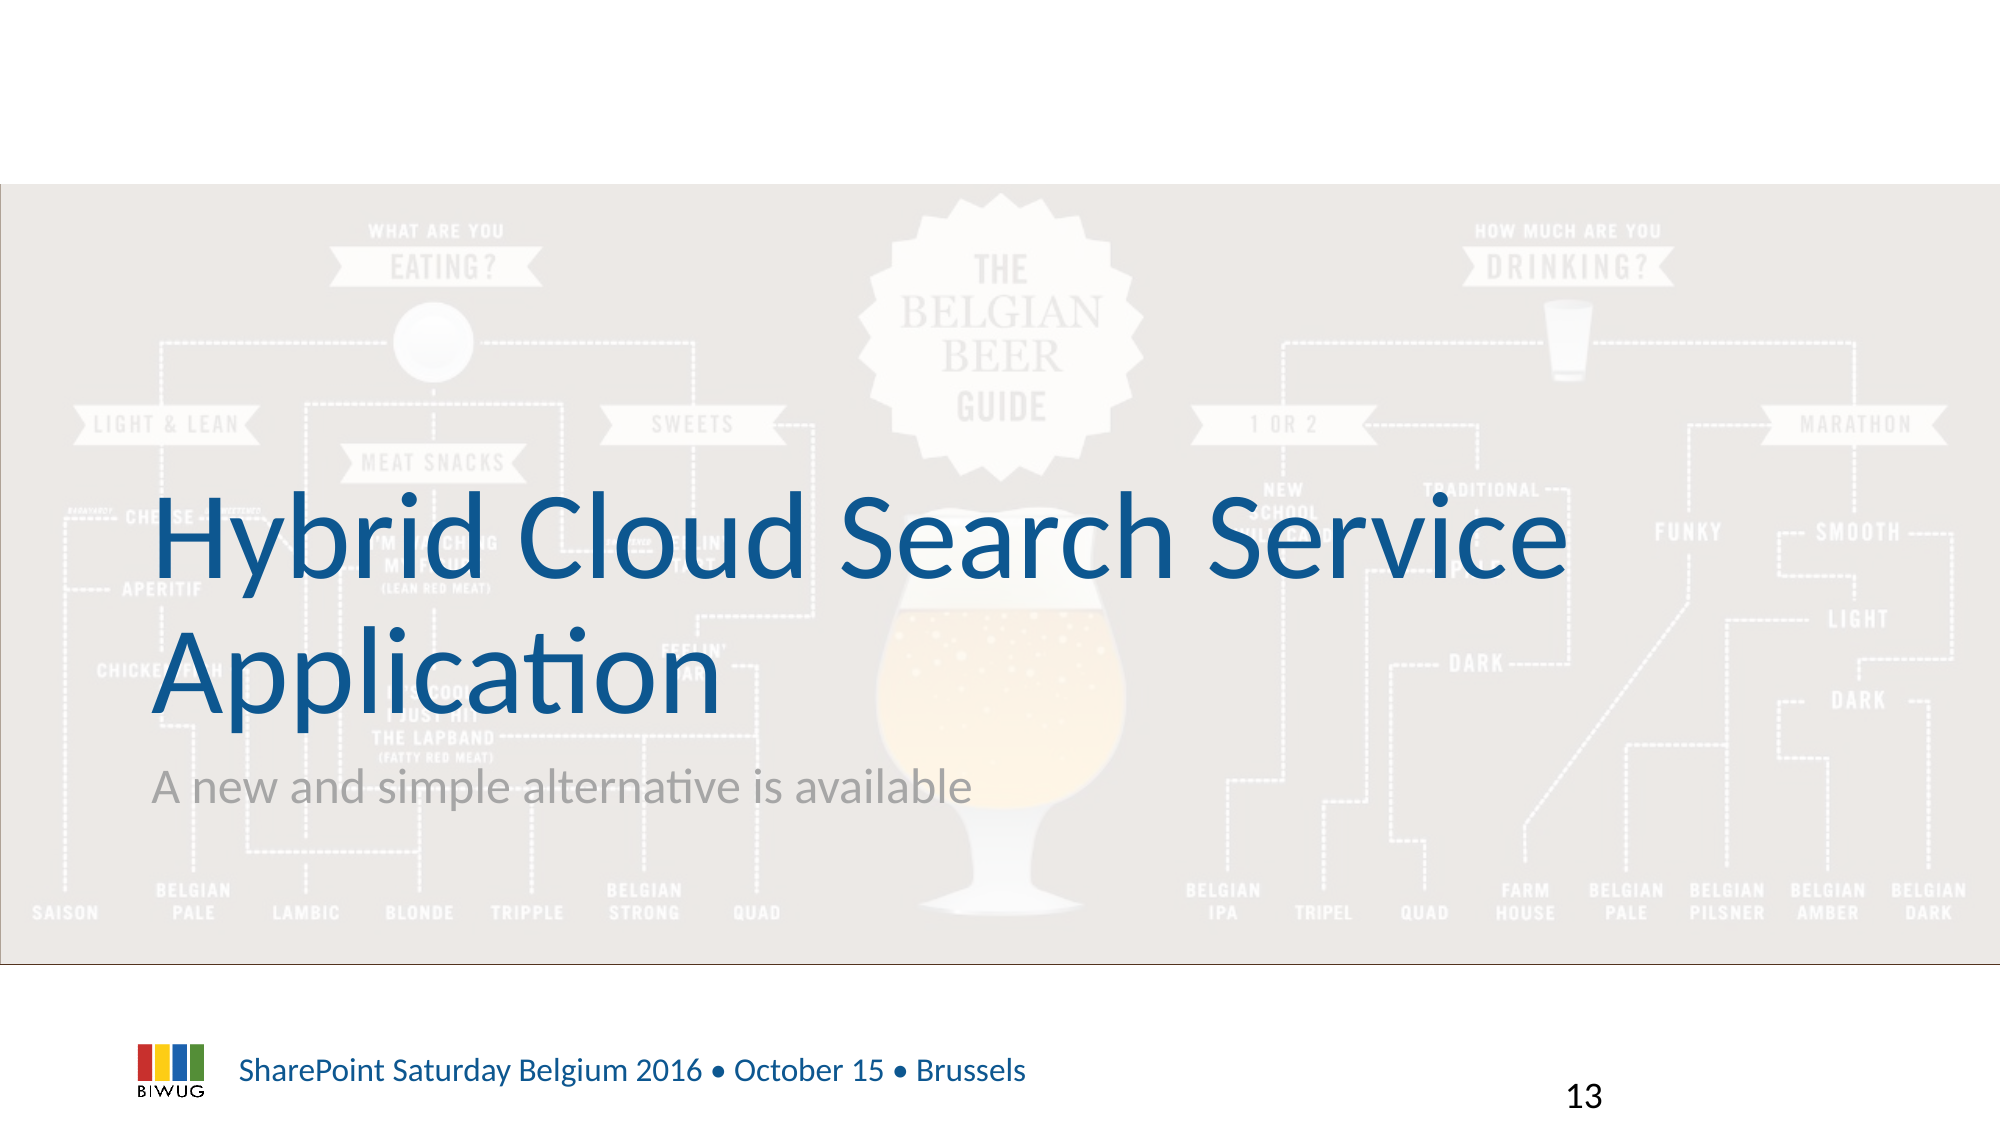

# Hybrid Cloud Search Service Application

A new and simple alternative is available

13